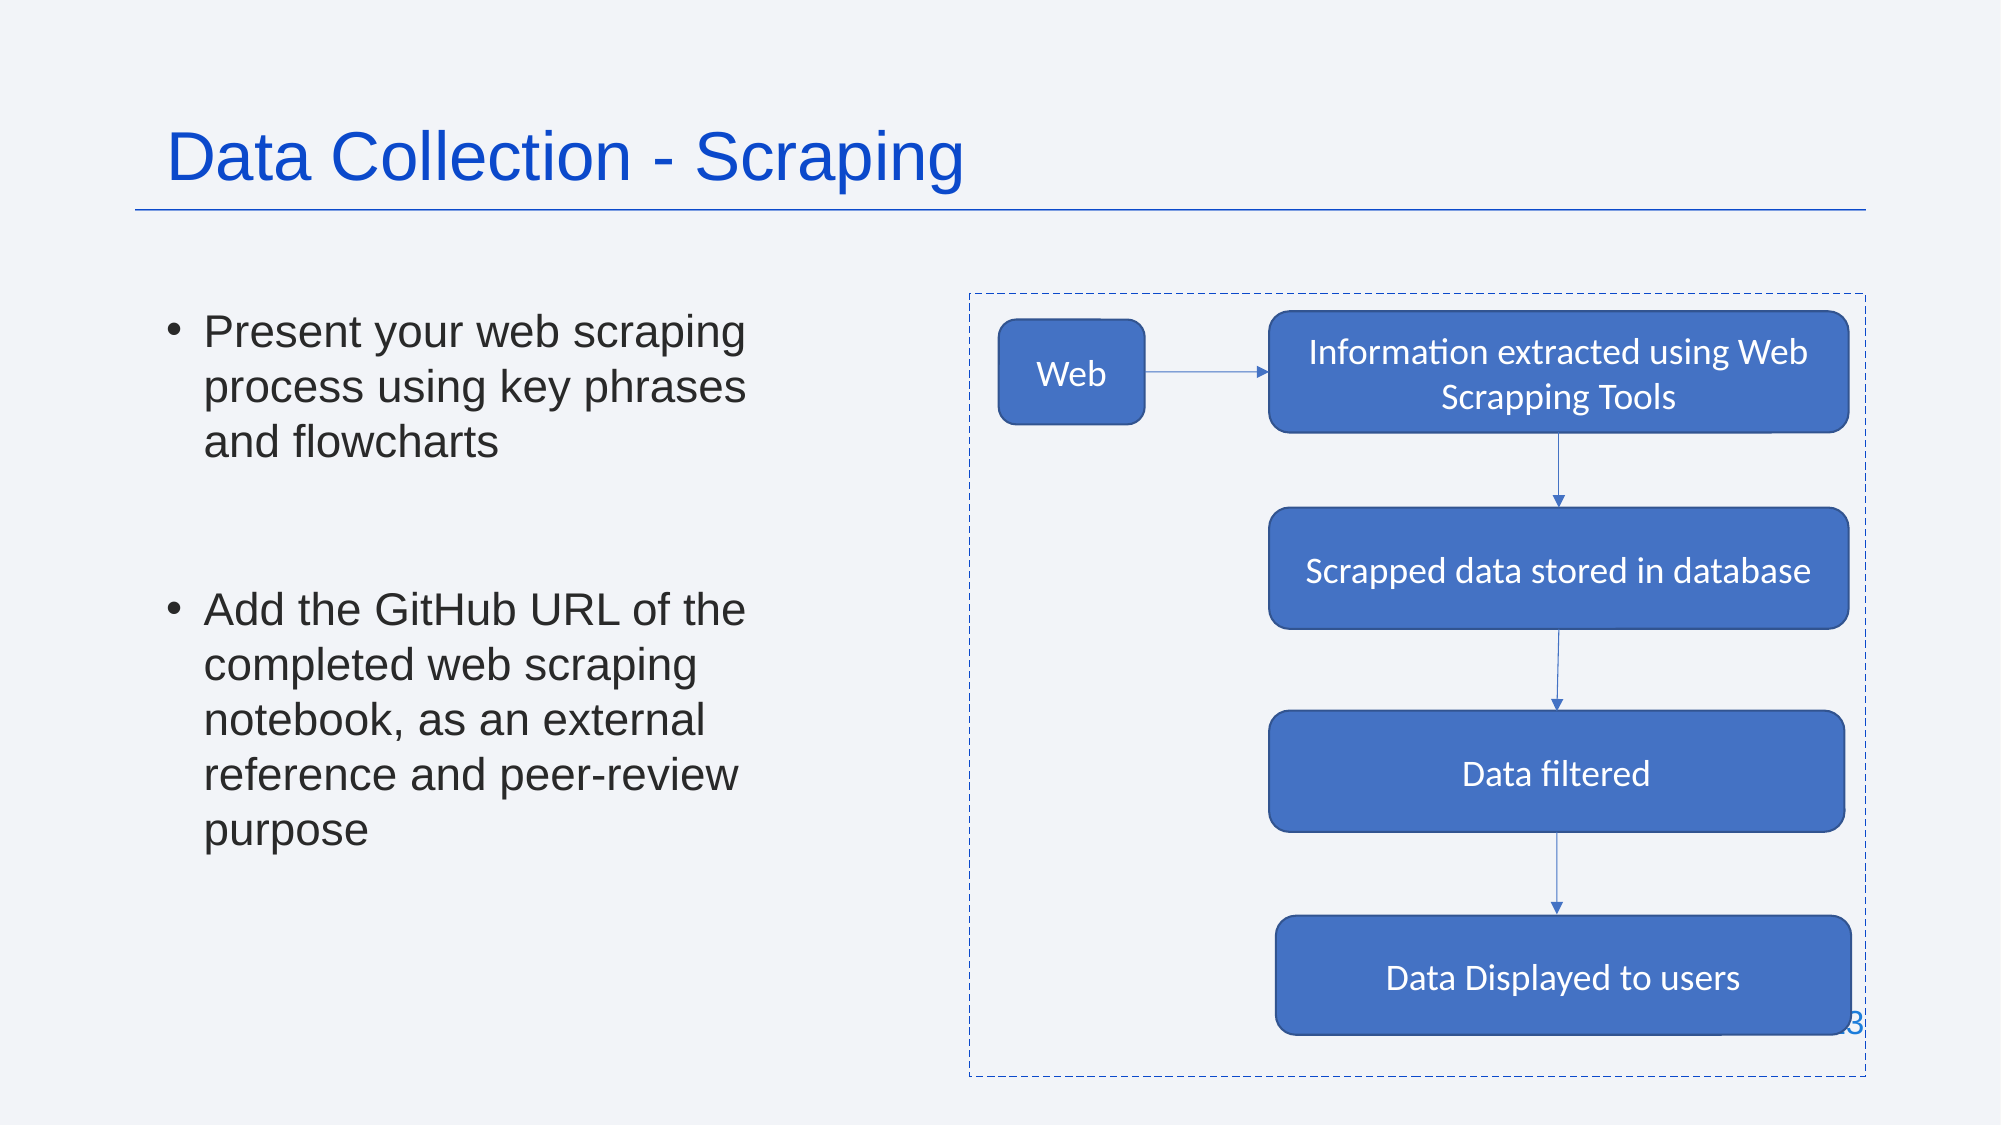

Data Collection - Scraping
Present your web scraping process using key phrases and flowcharts

Add the GitHub URL of the completed web scraping notebook, as an external reference and peer-review purpose

Information extracted using Web Scrapping Tools

Web
Scrapped data stored in database
Data filtered
Data Displayed to users
13